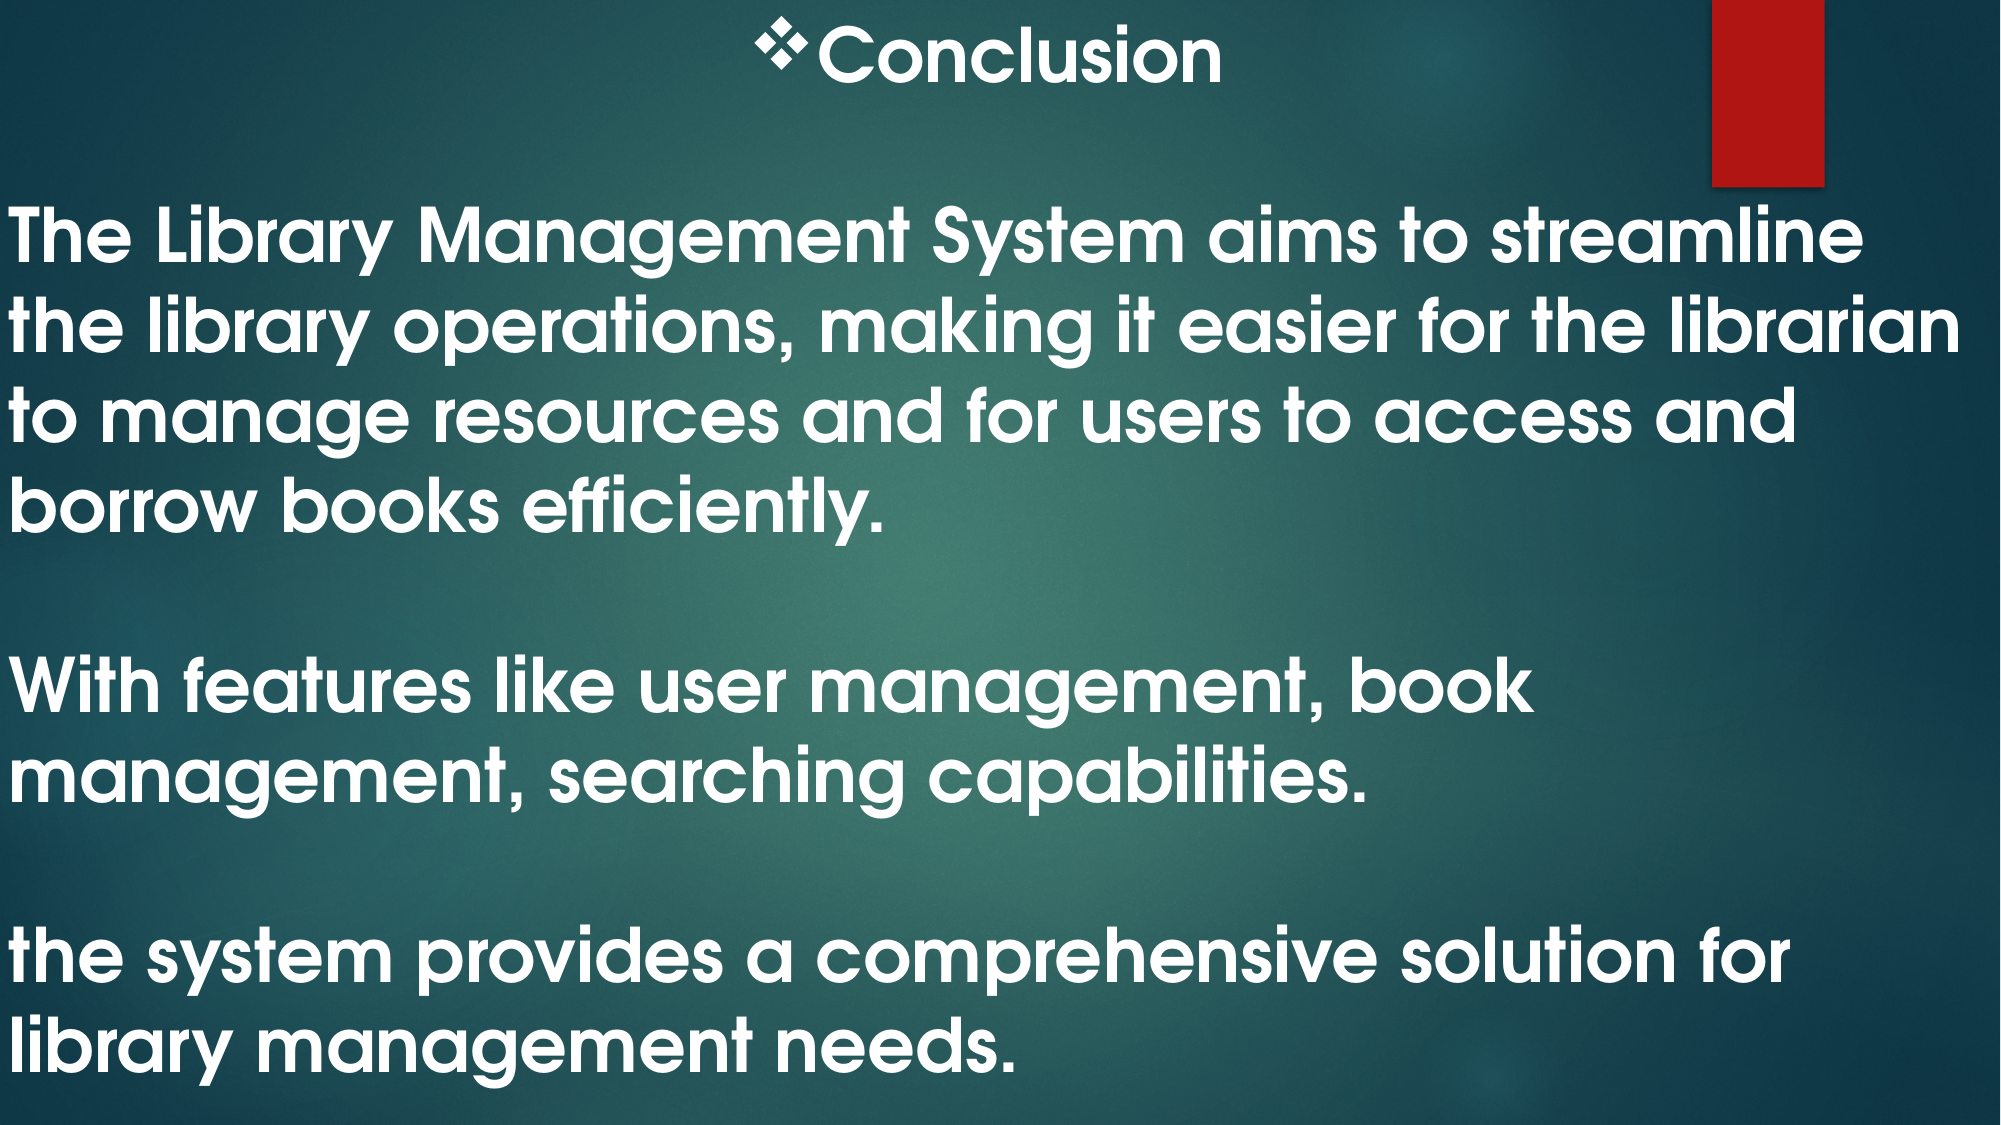

Conclusion

The Library Management System aims to streamline the library operations, making it easier for the librarian to manage resources and for users to access and borrow books efficiently.

With features like user management, book management, searching capabilities.

the system provides a comprehensive solution for library management needs.
#